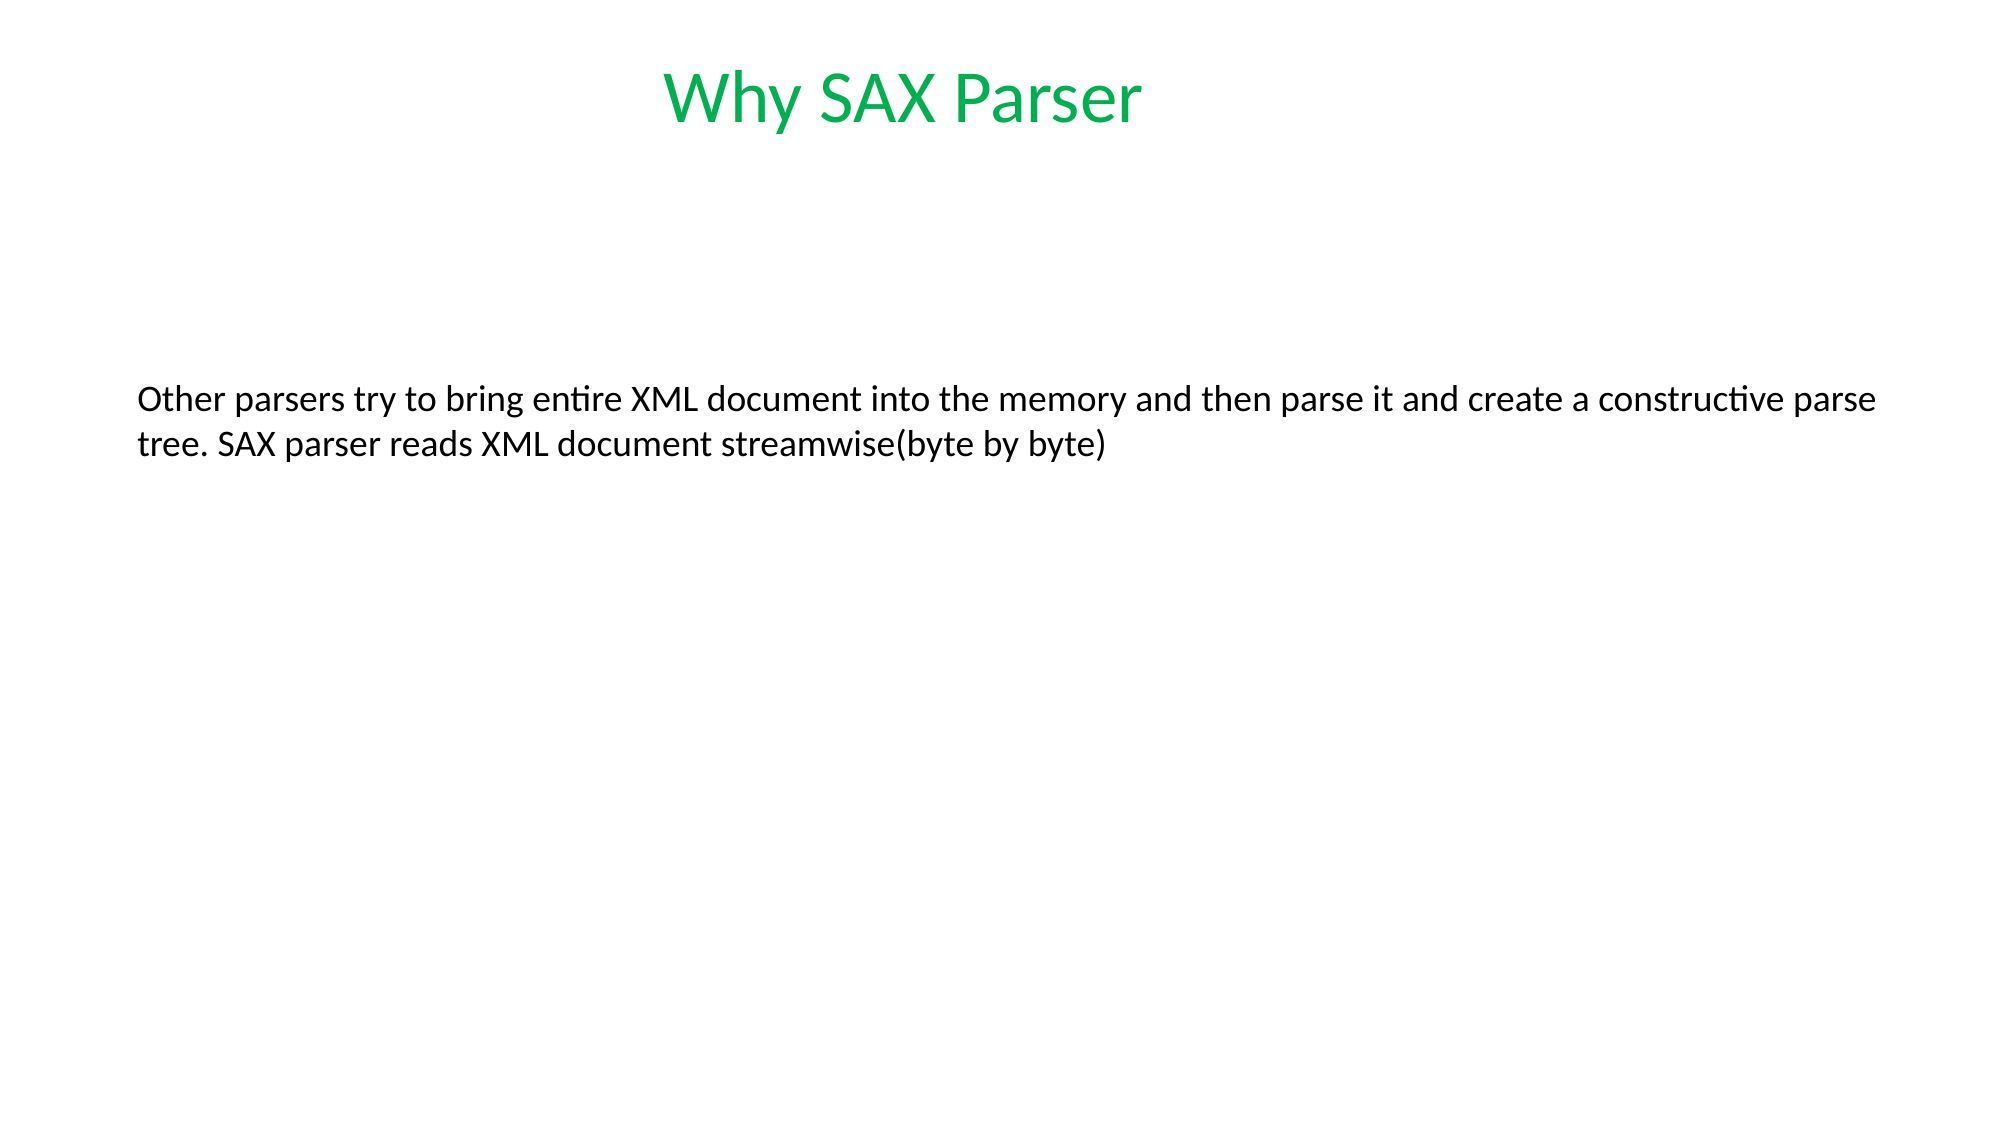

# Why SAX Parser
Other parsers try to bring entire XML document into the memory and then parse it and create a constructive parse tree. SAX parser reads XML document streamwise(byte by byte)